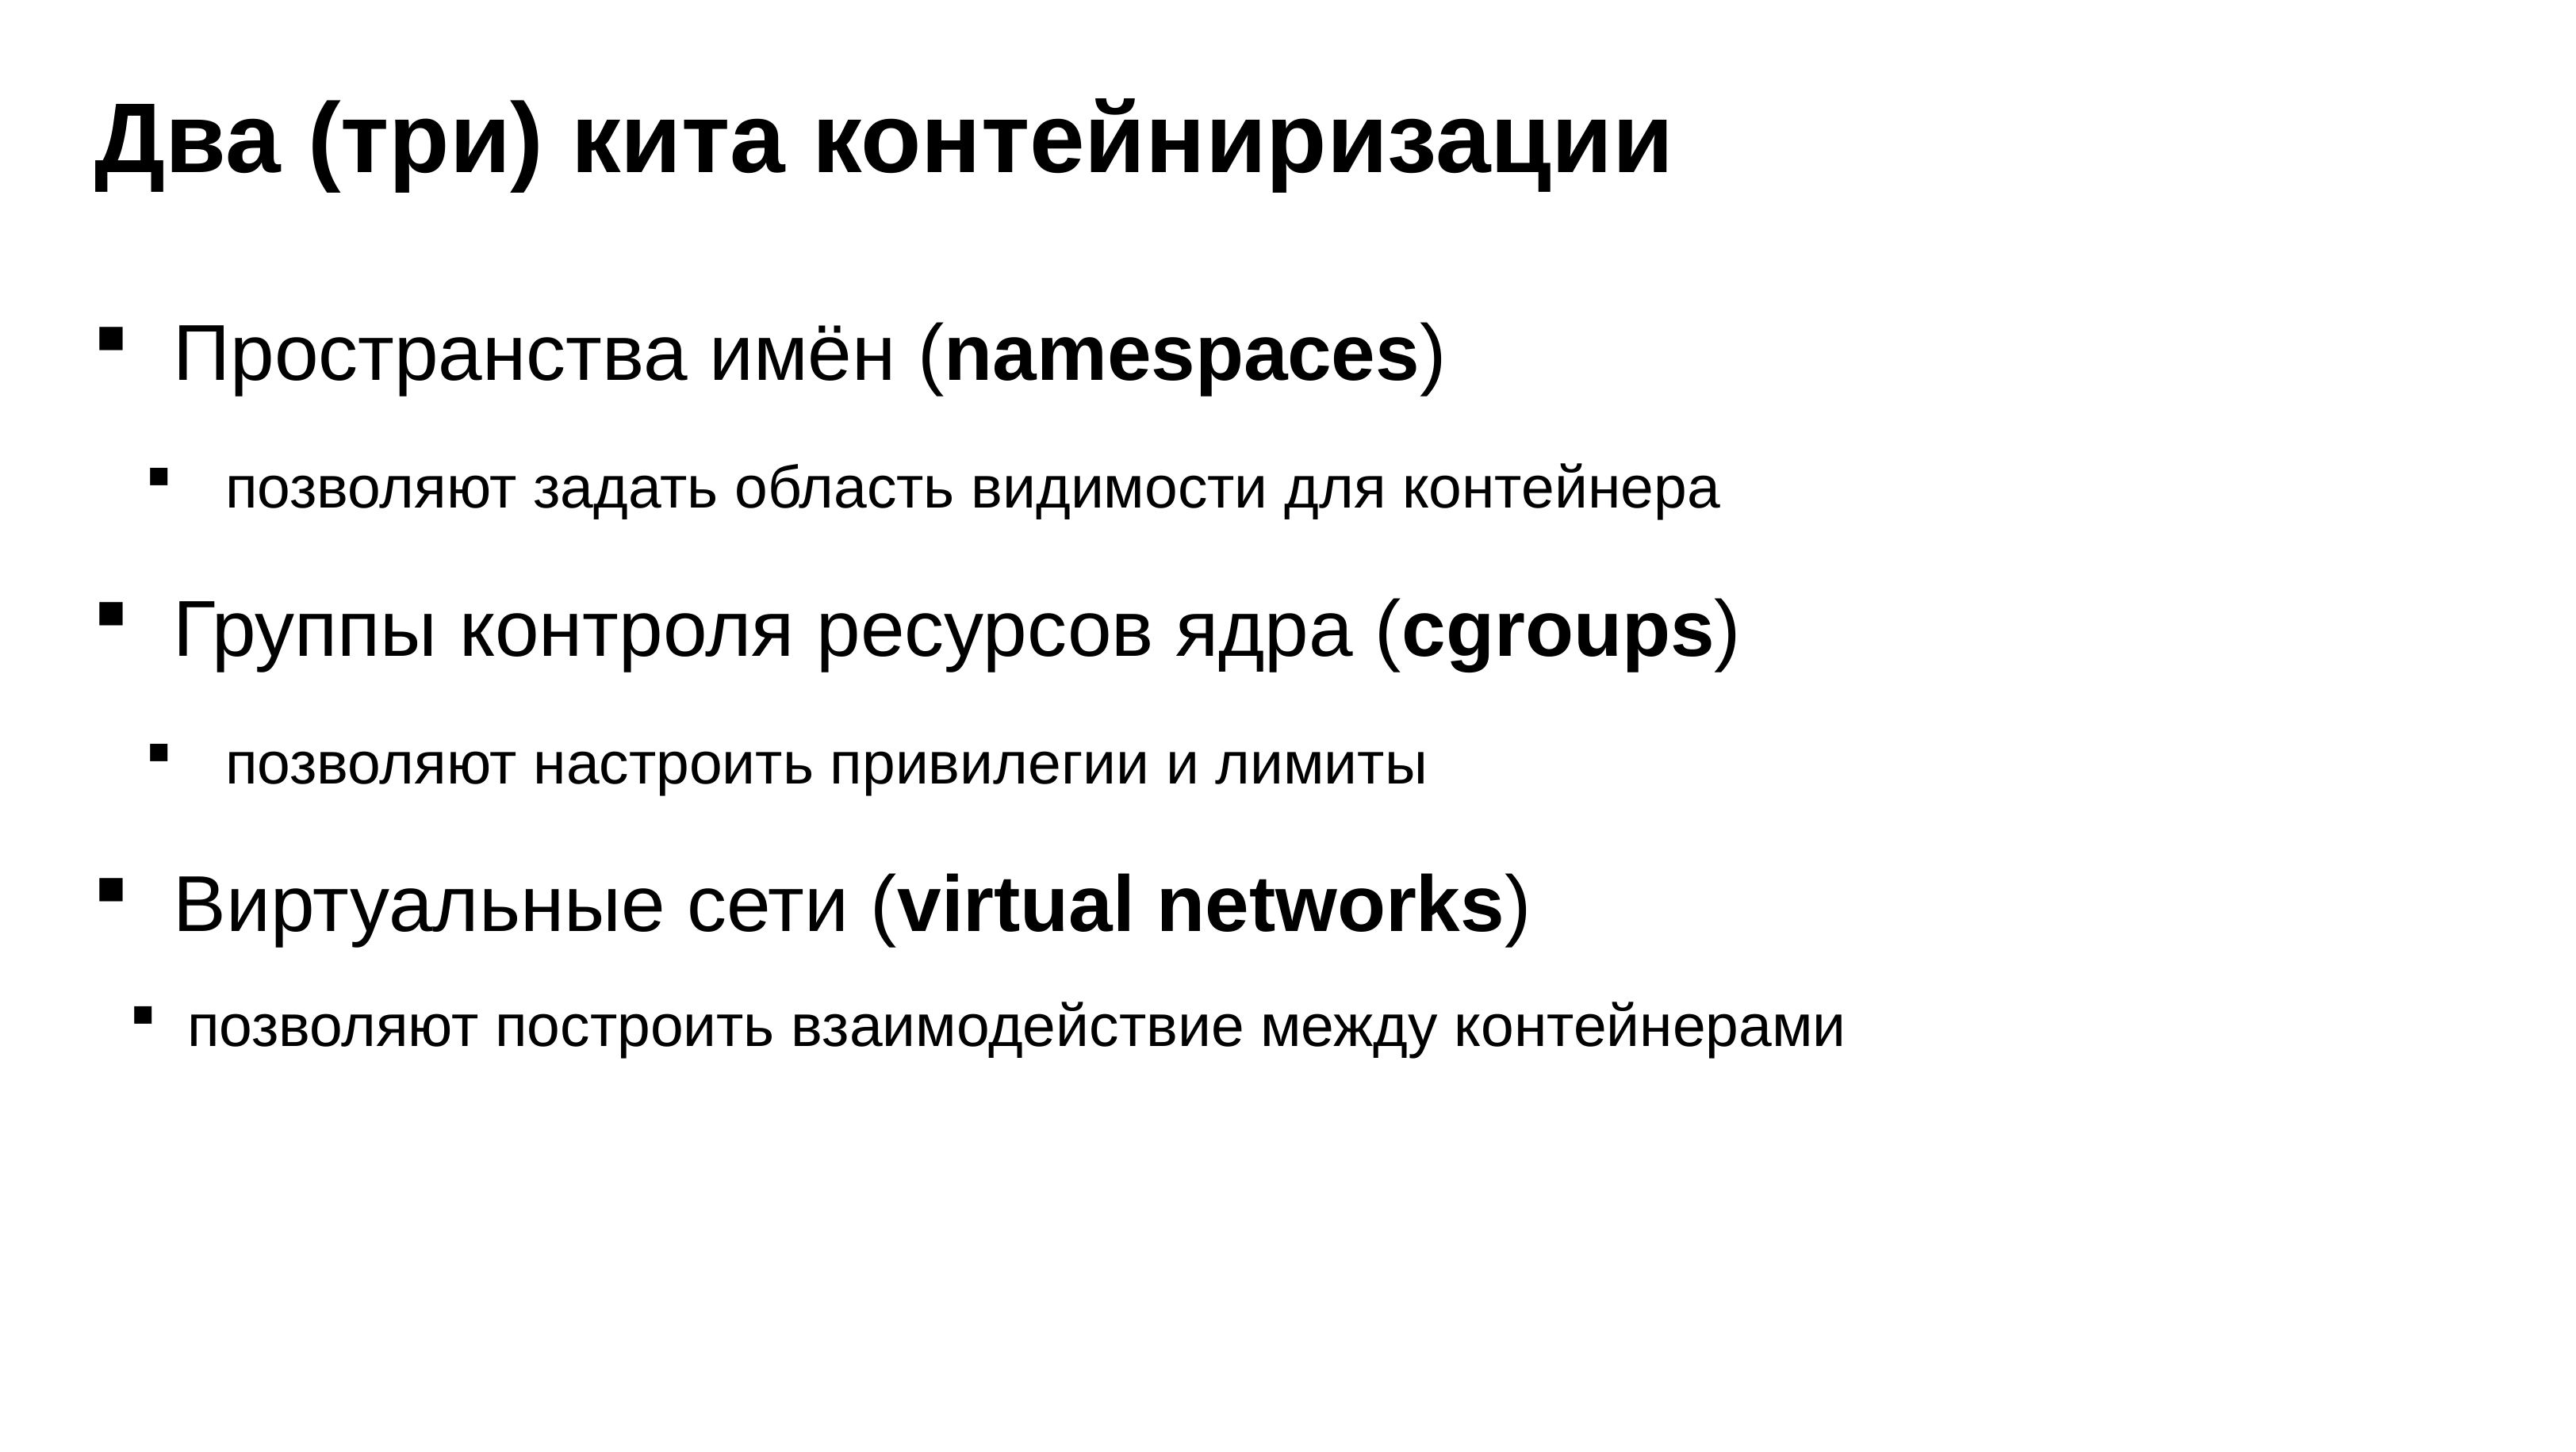

Два (три) кита контейниризации
Пространства имён (namespaces)
позволяют задать область видимости для контейнера
Группы контроля ресурсов ядра (cgroups)
позволяют настроить привилегии и лимиты
Виртуальные сети (virtual networks)
позволяют построить взаимодействие между контейнерами
10